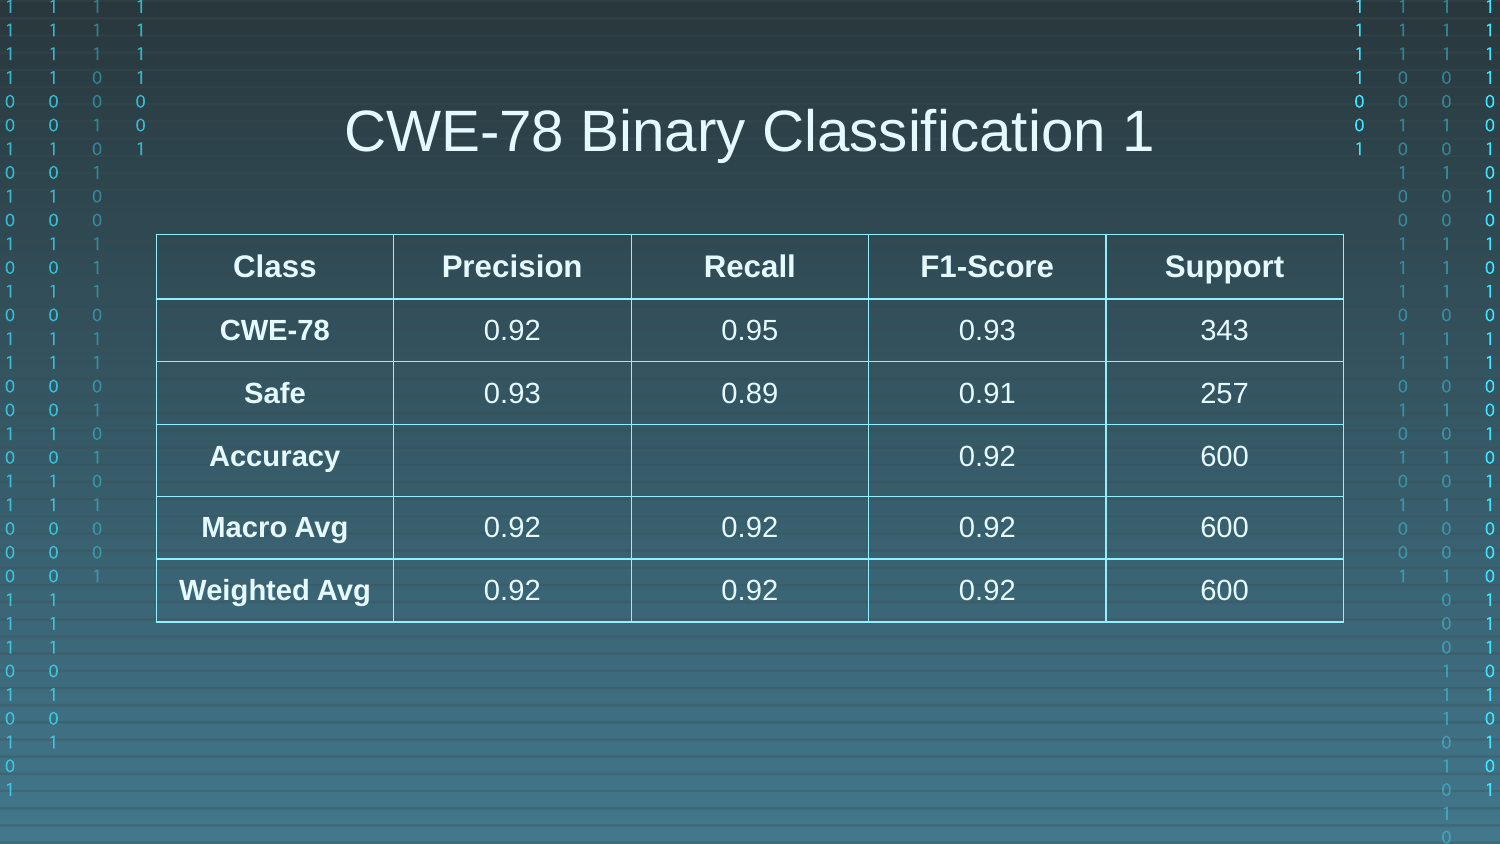

# CWE-78 Binary Classification 1

| Class | Precision | Recall | F1-Score | Support |
| --- | --- | --- | --- | --- |
| CWE-78 | 0.92 | 0.95 | 0.93 | 343 |
| Safe | 0.93 | 0.89 | 0.91 | 257 |
| Accuracy |  |  | 0.92 | 600 |
| Macro Avg | 0.92 | 0.92 | 0.92 | 600 |
| Weighted Avg | 0.92 | 0.92 | 0.92 | 600 |